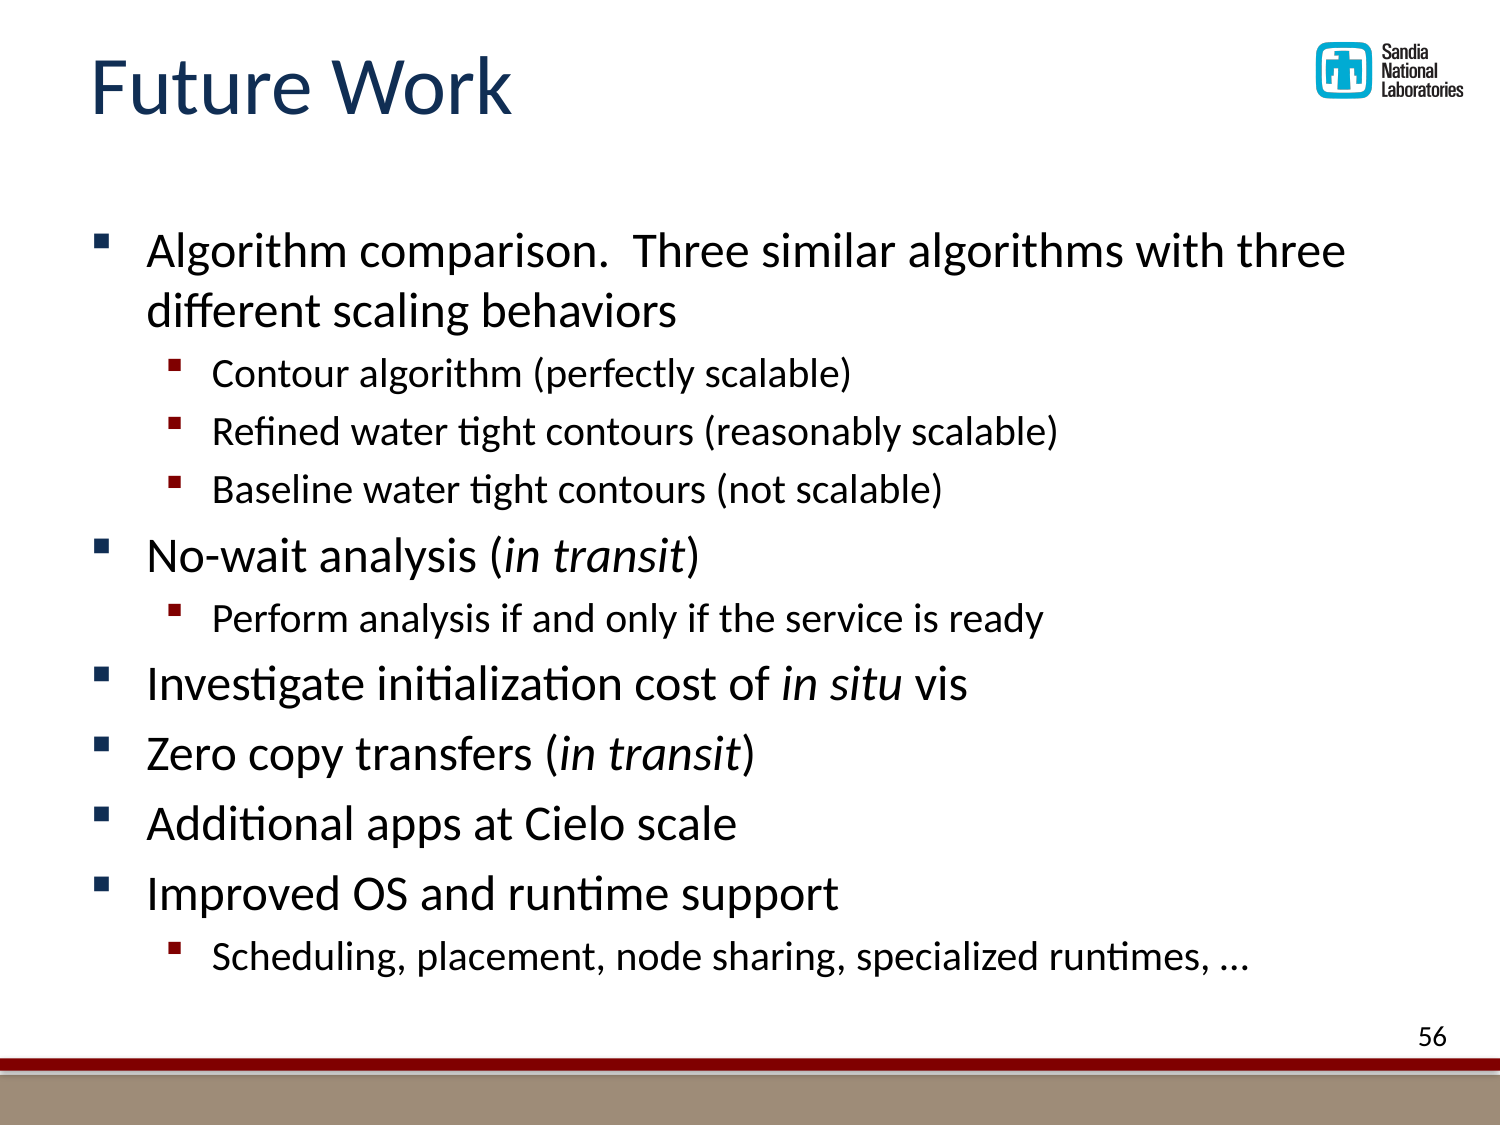

# Future Work
Algorithm comparison.  Three similar algorithms with three different scaling behaviors
Contour algorithm (perfectly scalable)
Refined water tight contours (reasonably scalable)
Baseline water tight contours (not scalable)
No-wait analysis (in transit)
Perform analysis if and only if the service is ready
Investigate initialization cost of in situ vis
Zero copy transfers (in transit)
Additional apps at Cielo scale
Improved OS and runtime support
Scheduling, placement, node sharing, specialized runtimes, …
56